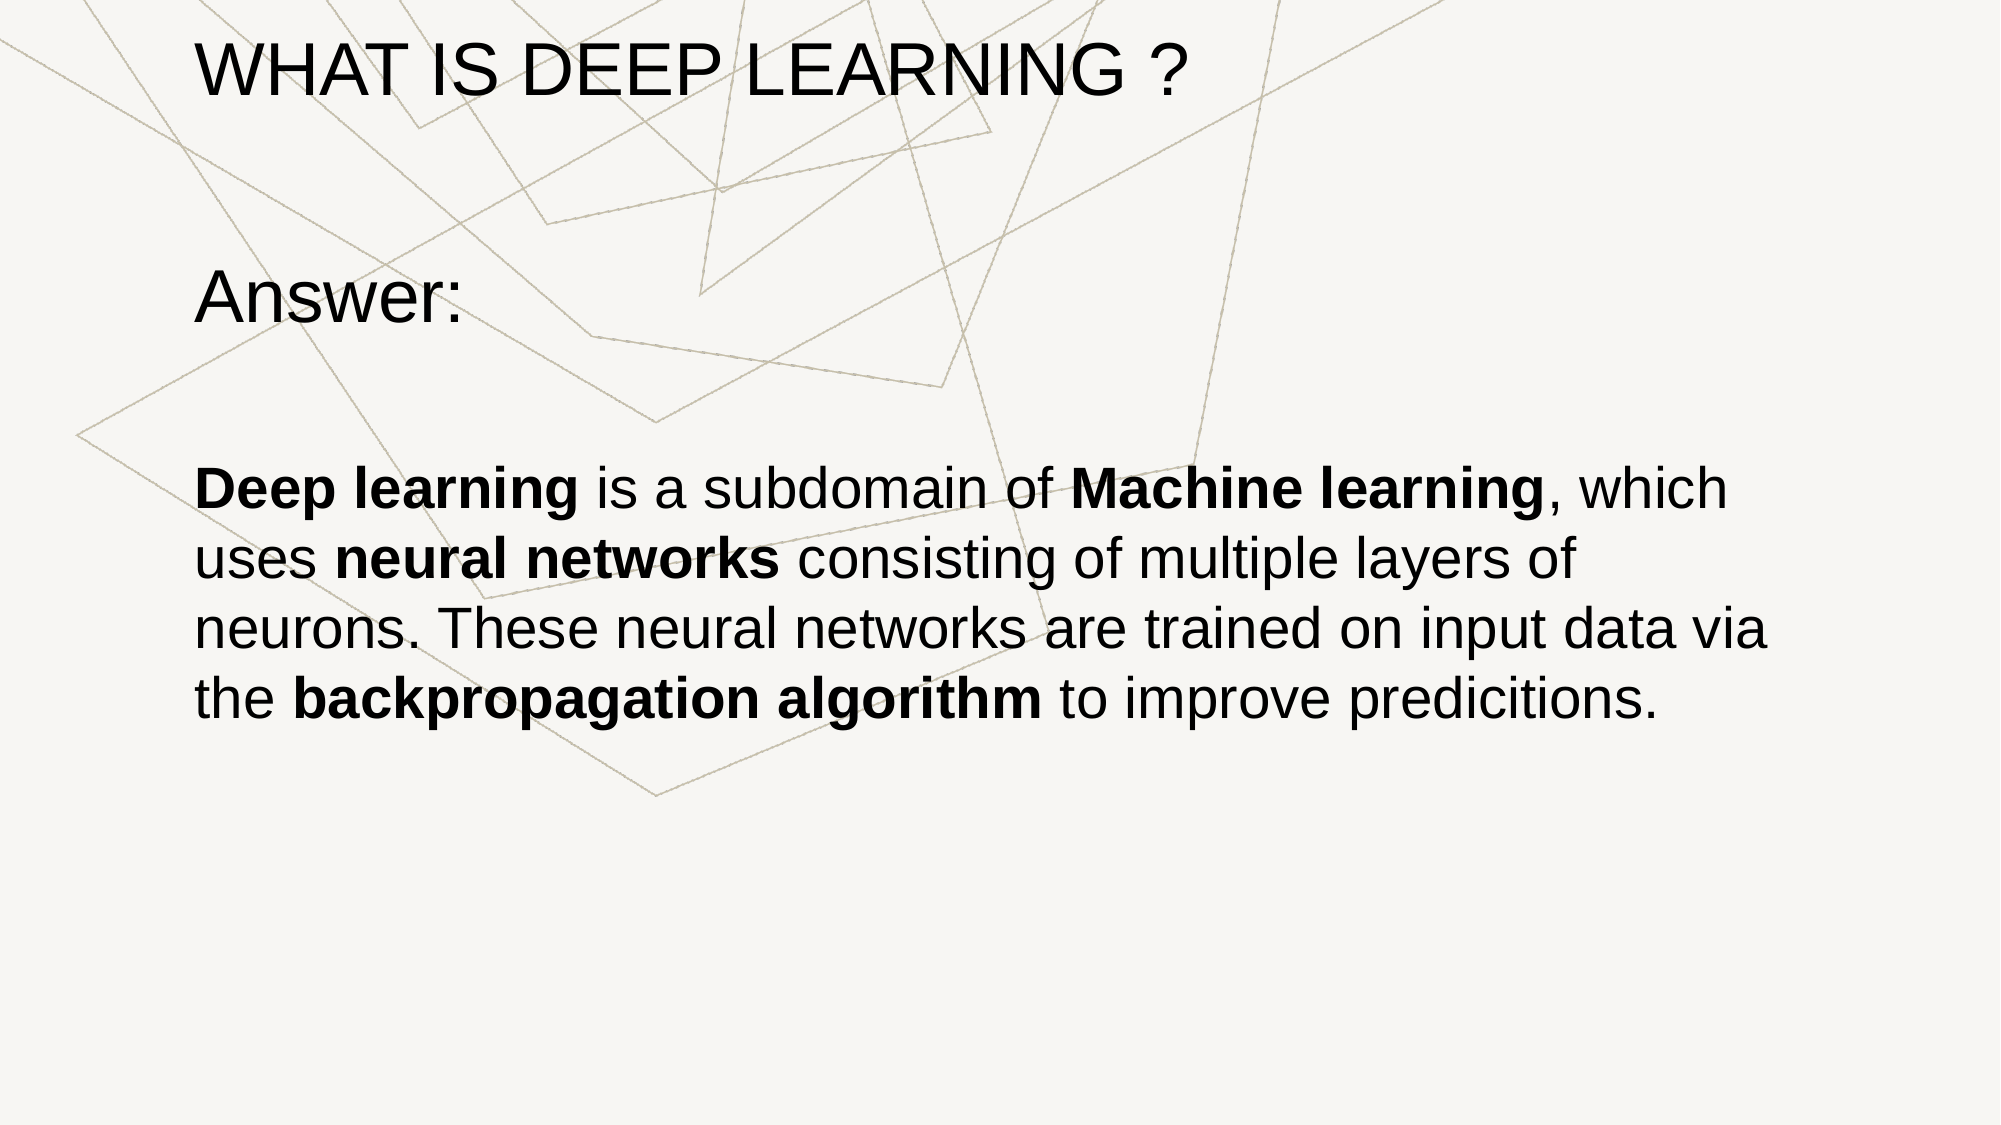

What is Deep Learning ?

Answer:

Deep learning is a subdomain of Machine learning, which uses neural networks consisting of multiple layers of neurons. These neural networks are trained on input data via the backpropagation algorithm to improve predicitions.